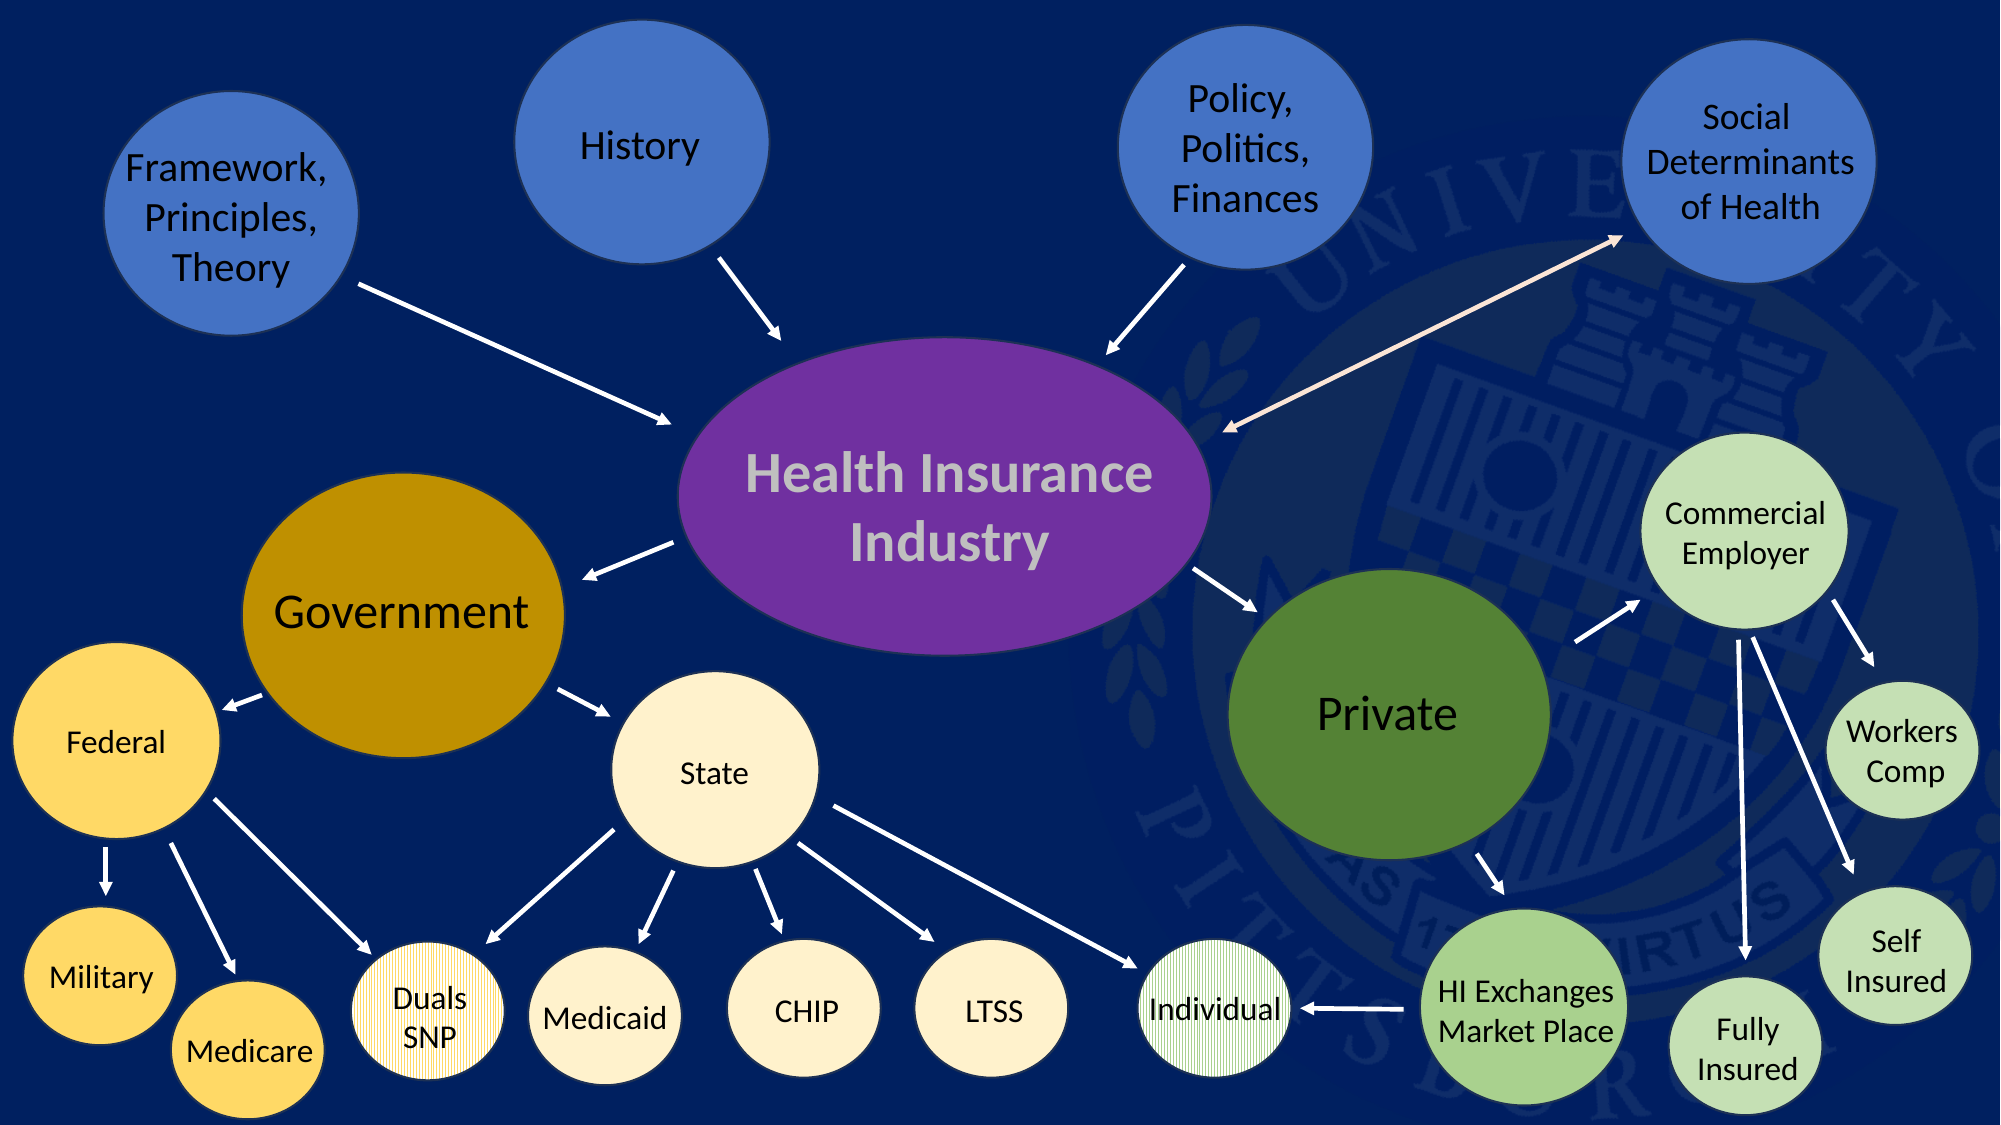

Policy, Politics, Finances

Social Determinants of Health

History
Framework, Principles, Theory

Health Insurance
Industry

Commercial
Employer

Government

Private

Workers
Comp
Federal
State

Self Insured

Military
HI Exchanges
Market Place
Duals
SNP

Individual

CHIP
LTSS
Medicaid
Fully Insured
Medicare